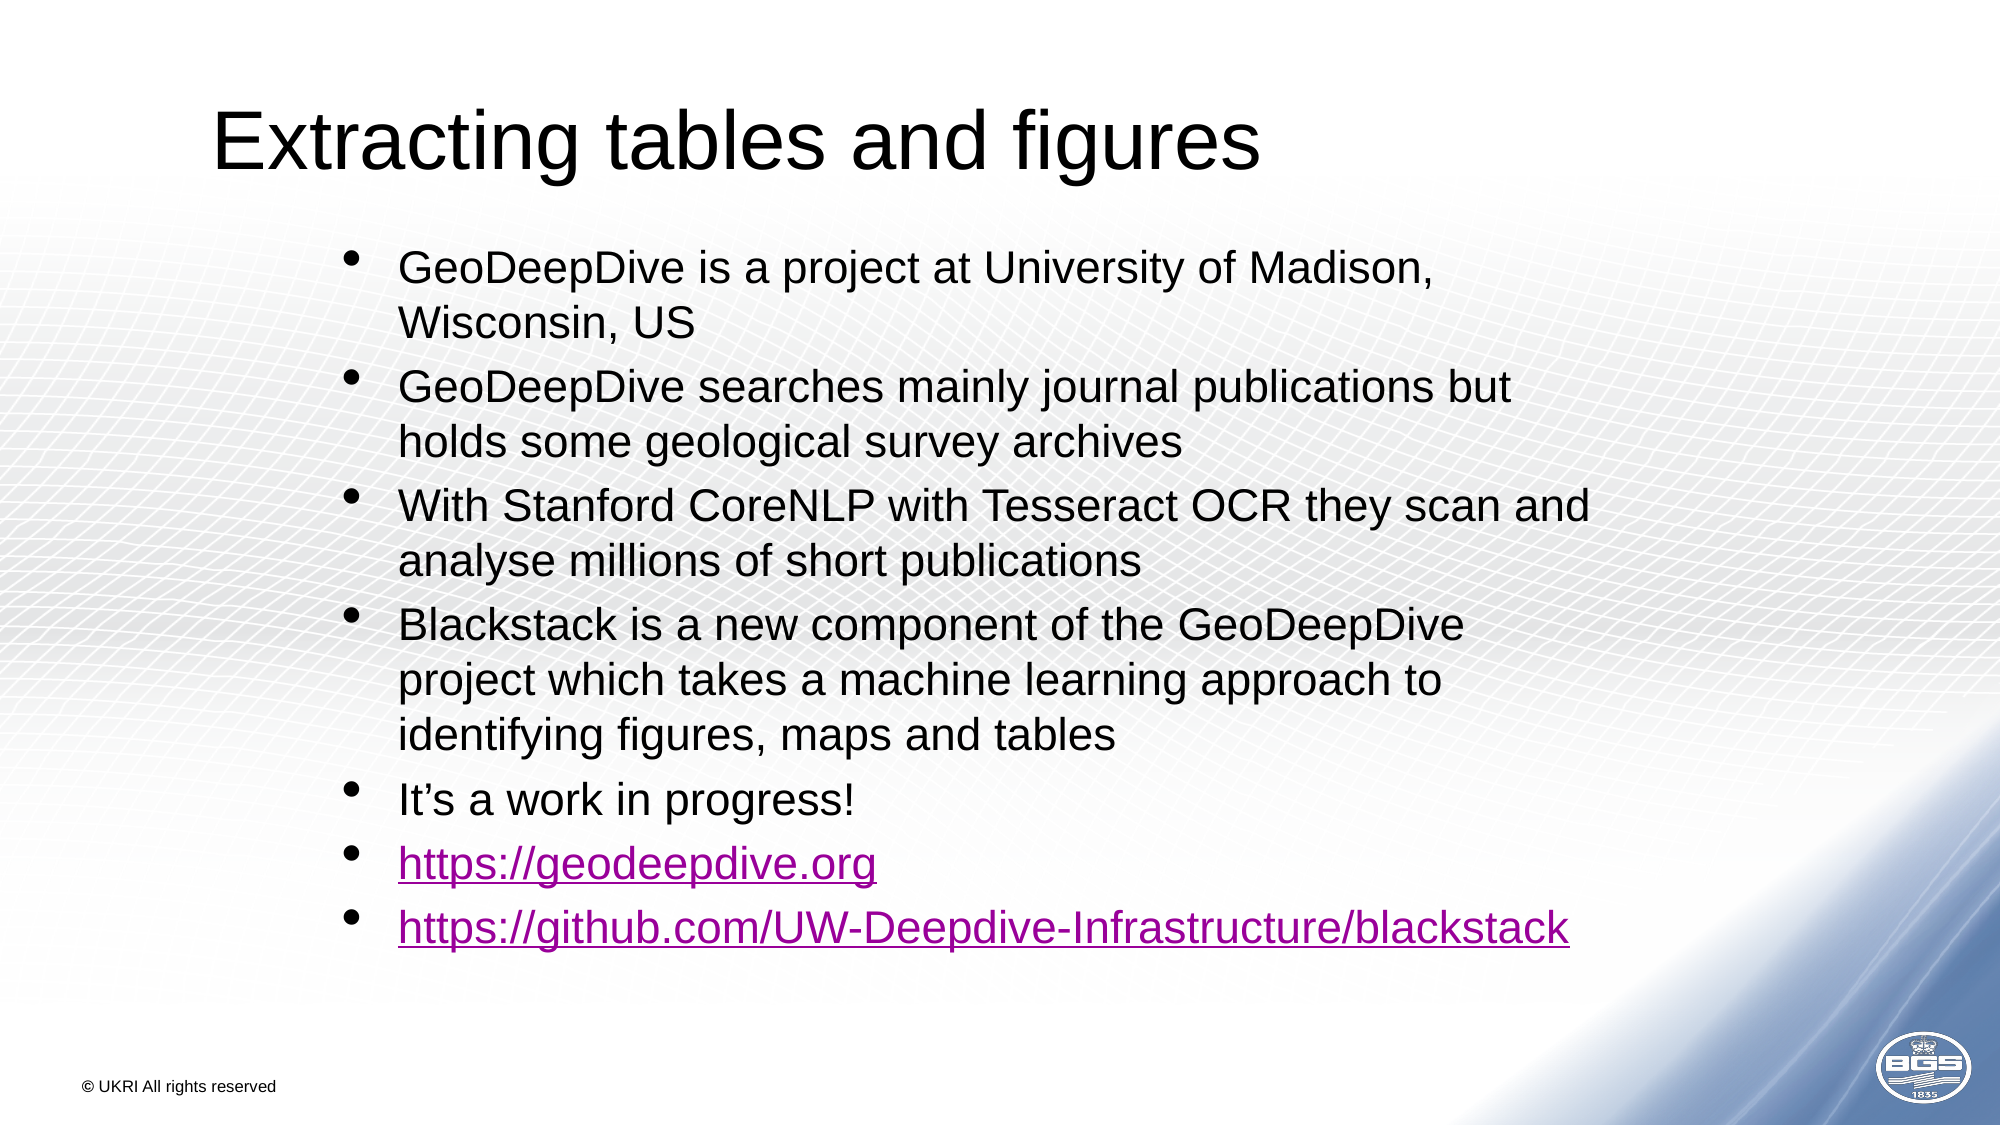

# Extracting tables and figures
GeoDeepDive is a project at University of Madison, Wisconsin, US
GeoDeepDive searches mainly journal publications but holds some geological survey archives
With Stanford CoreNLP with Tesseract OCR they scan and analyse millions of short publications
Blackstack is a new component of the GeoDeepDive project which takes a machine learning approach to identifying figures, maps and tables
It’s a work in progress!
https://geodeepdive.org
https://github.com/UW-Deepdive-Infrastructure/blackstack